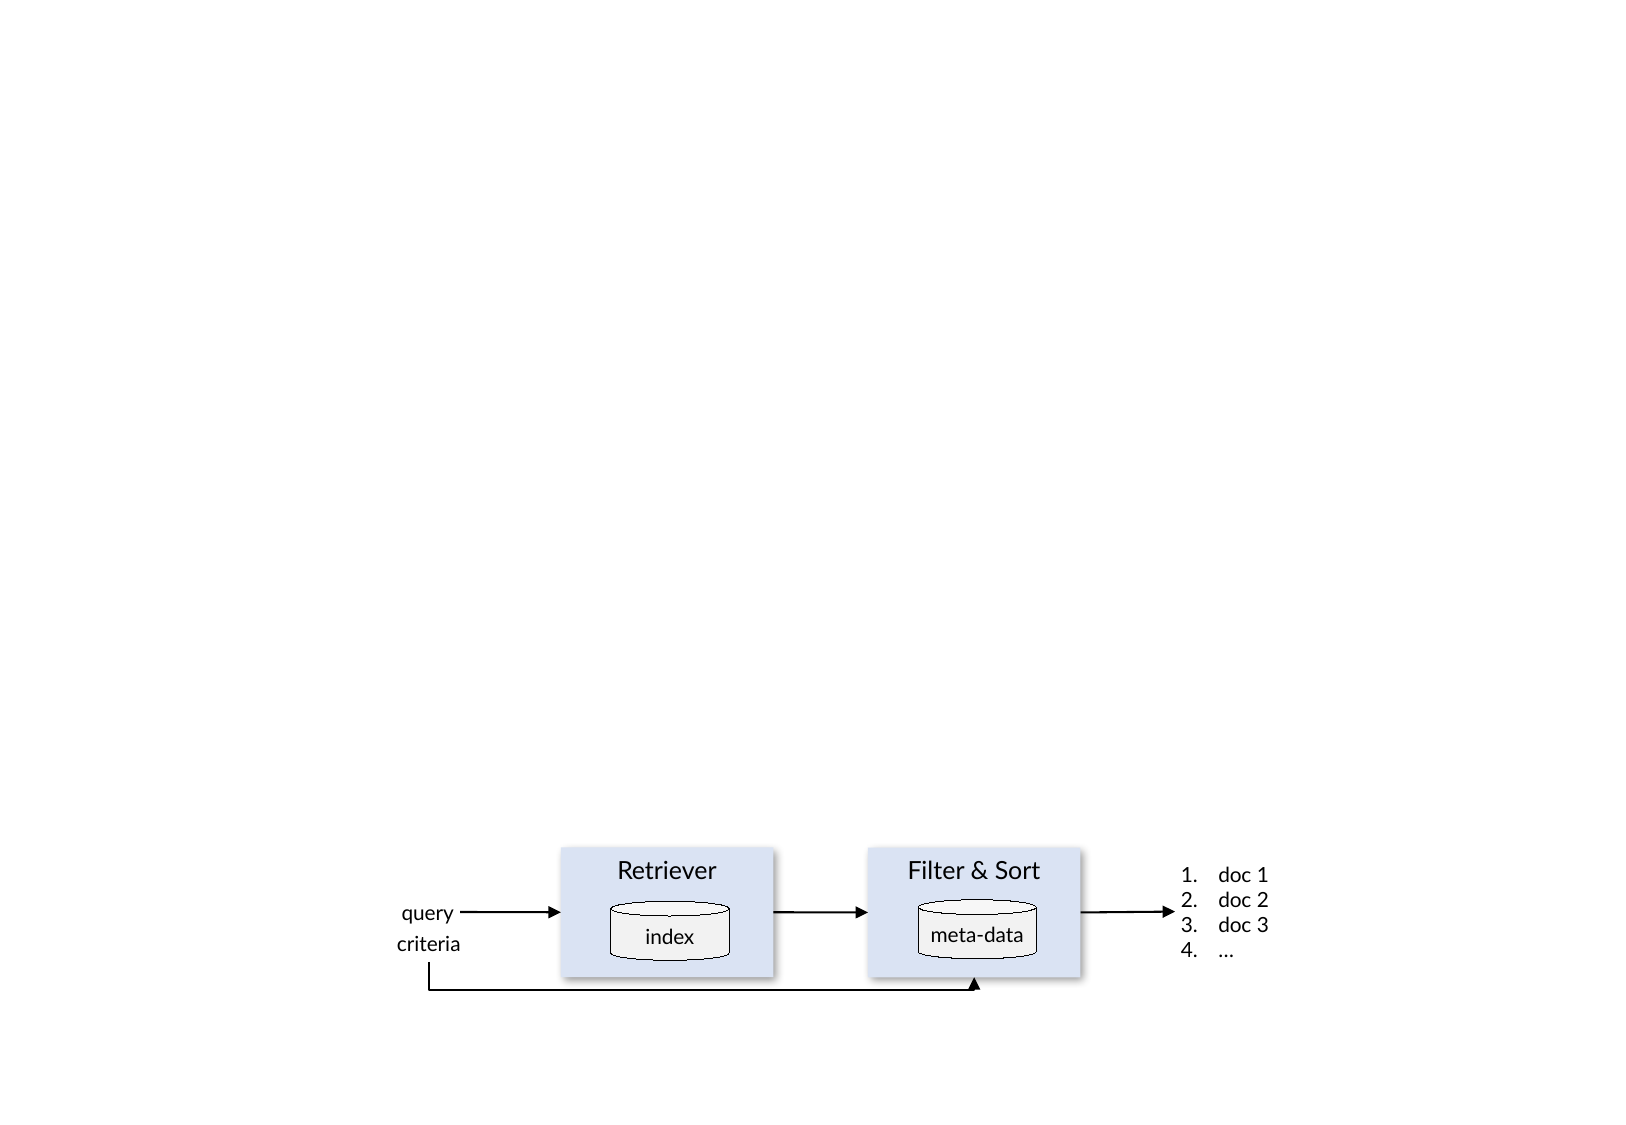

Retriever
Filter & Sort
doc 1
doc 2
doc 3
…
query
meta-data
index
criteria